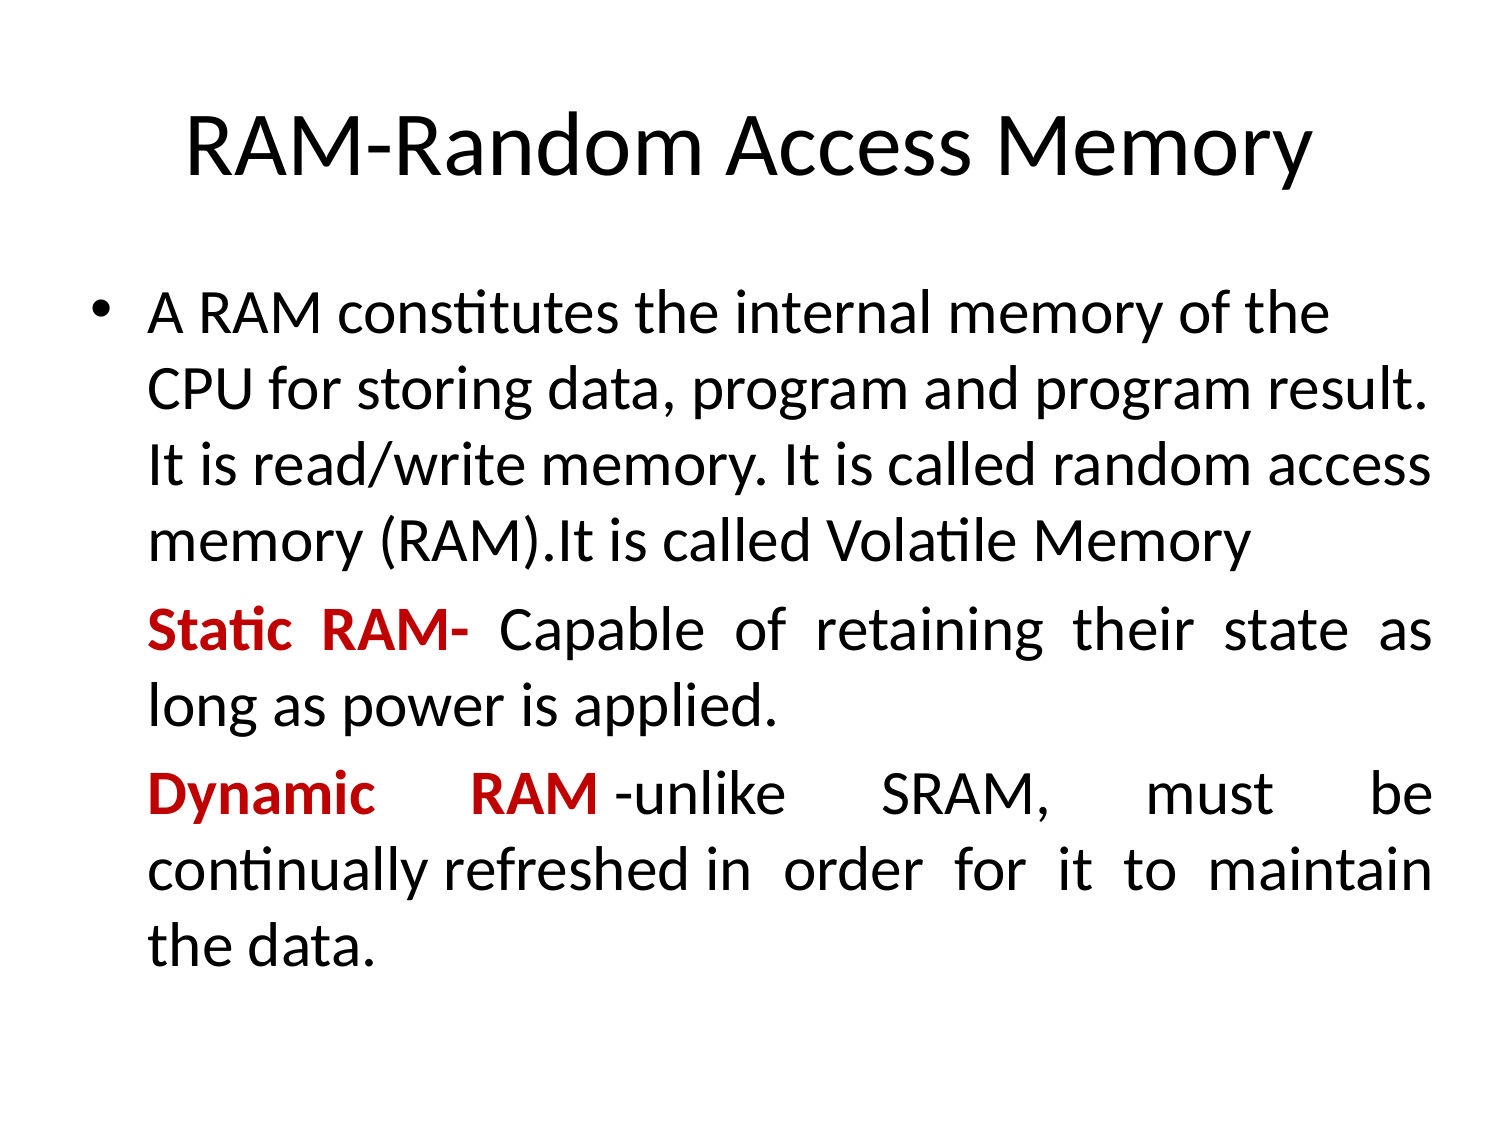

# RAM-Random Access Memory
A RAM constitutes the internal memory of the CPU for storing data, program and program result. It is read/write memory. It is called random access memory (RAM).It is called Volatile Memory
	Static RAM- Capable of retaining their state as long as power is applied.
	Dynamic RAM -unlike SRAM, must be continually refreshed in order for it to maintain the data.